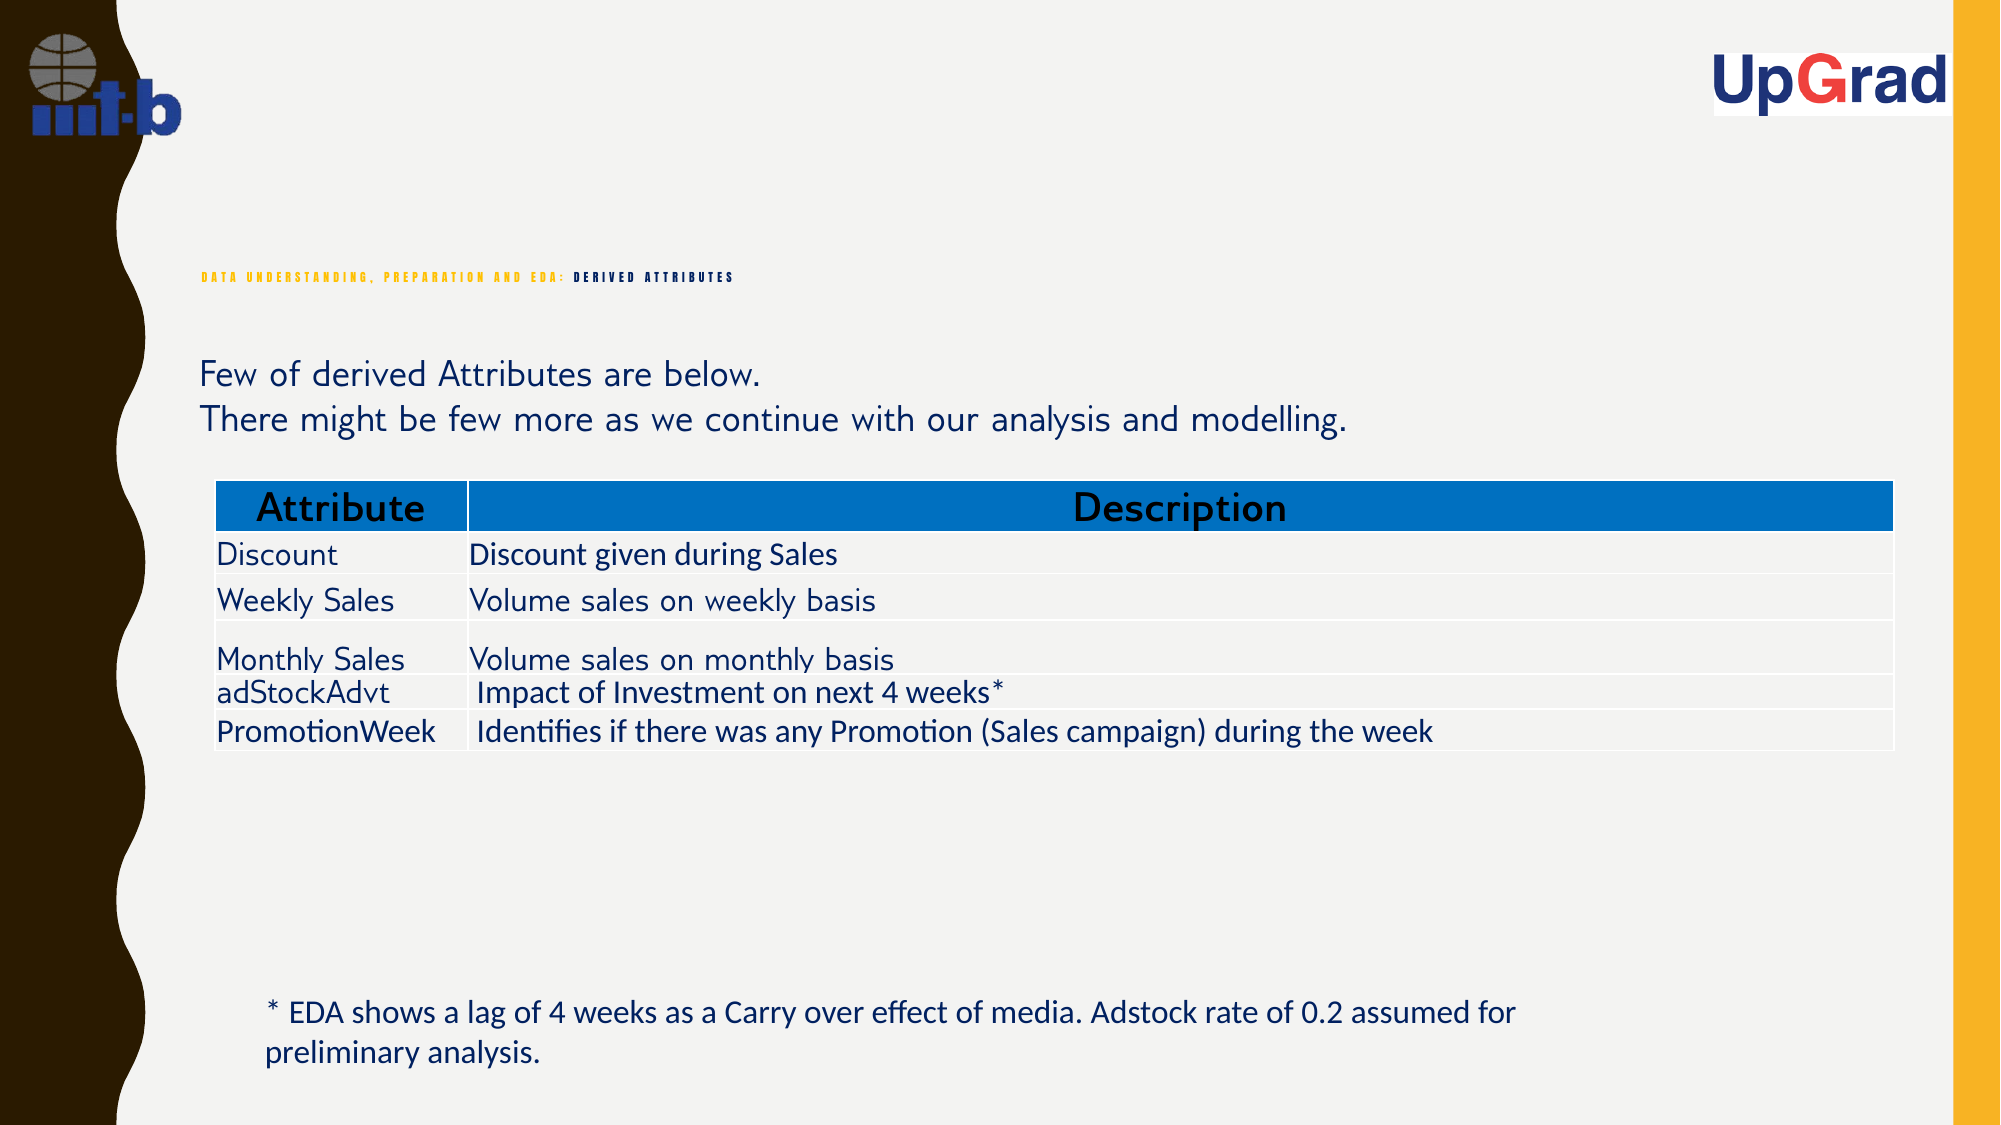

# Data Understanding, Preparation and EDA: Derived Attributes
| Attribute | Description |
| --- | --- |
| Discount | Discount given during Sales |
| Weekly Sales | Volume sales on weekly basis |
| Monthly Sales | Volume sales on monthly basis |
Few of derived Attributes are below.
There might be few more as we continue with our analysis and modelling.

| adStockAdvt | Impact of Investment on next 4 weeks\* |
| --- | --- |
| PromotionWeek | Identifies if there was any Promotion (Sales campaign) during the week |
| --- | --- |

* EDA shows a lag of 4 weeks as a Carry over effect of media. Adstock rate of 0.2 assumed for preliminary analysis.